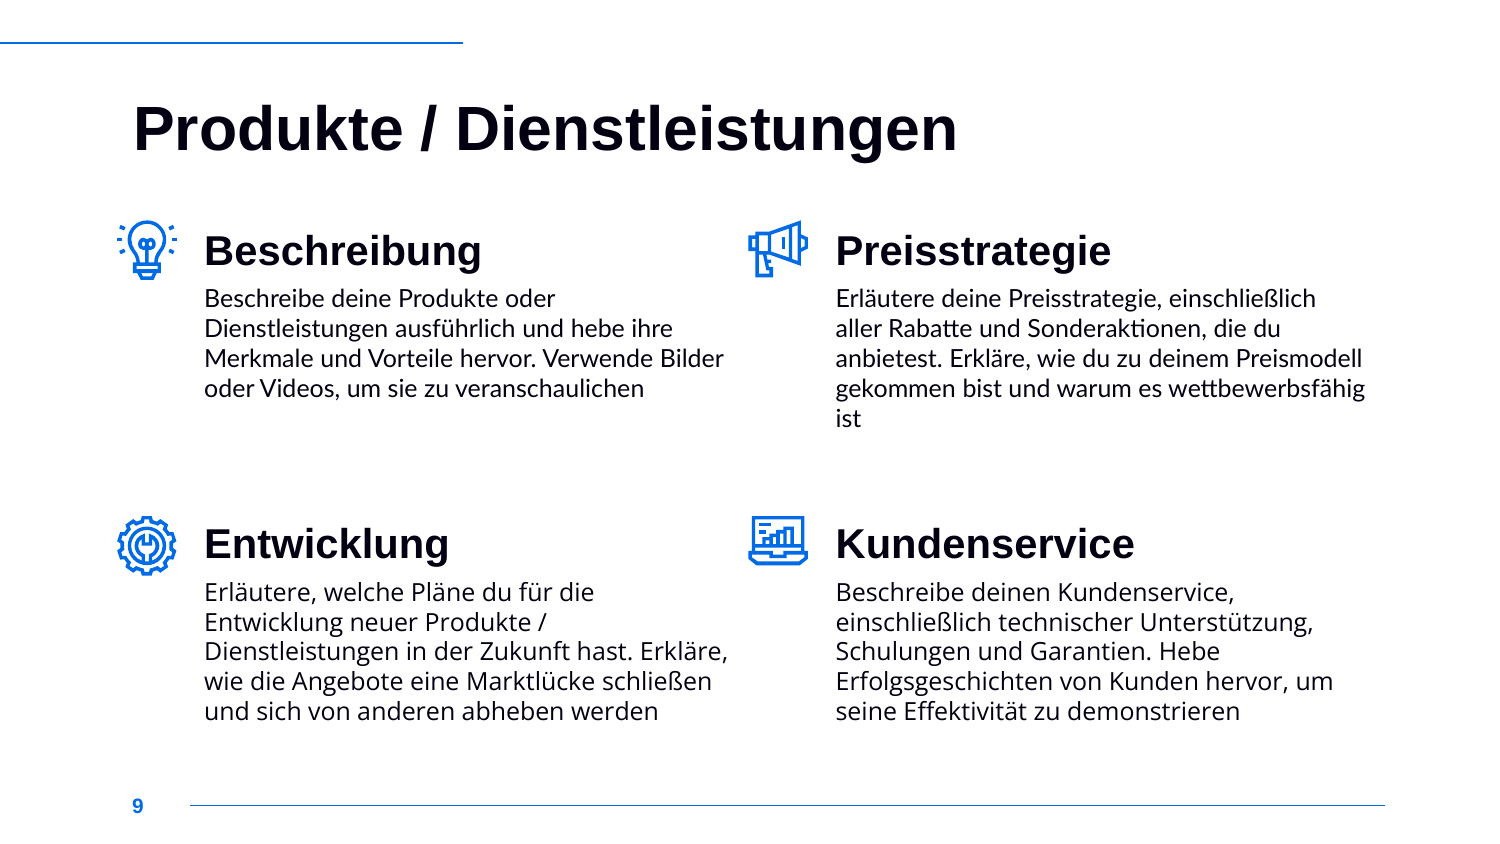

# Produkte / Dienstleistungen
Beschreibung
Preisstrategie

Beschreibe deine Produkte oder Dienstleistungen ausführlich und hebe ihre Merkmale und Vorteile hervor. Verwende Bilder oder Videos, um sie zu veranschaulichen
Erläutere deine Preisstrategie, einschließlich aller Rabatte und Sonderaktionen, die du anbietest. Erkläre, wie du zu deinem Preismodell gekommen bist und warum es wettbewerbsfähig ist
Entwicklung
Kundenservice

Erläutere, welche Pläne du für die Entwicklung neuer Produkte / Dienstleistungen in der Zukunft hast. Erkläre, wie die Angebote eine Marktlücke schließen und sich von anderen abheben werden
Beschreibe deinen Kundenservice, einschließlich technischer Unterstützung, Schulungen und Garantien. Hebe Erfolgsgeschichten von Kunden hervor, um seine Effektivität zu demonstrieren
9